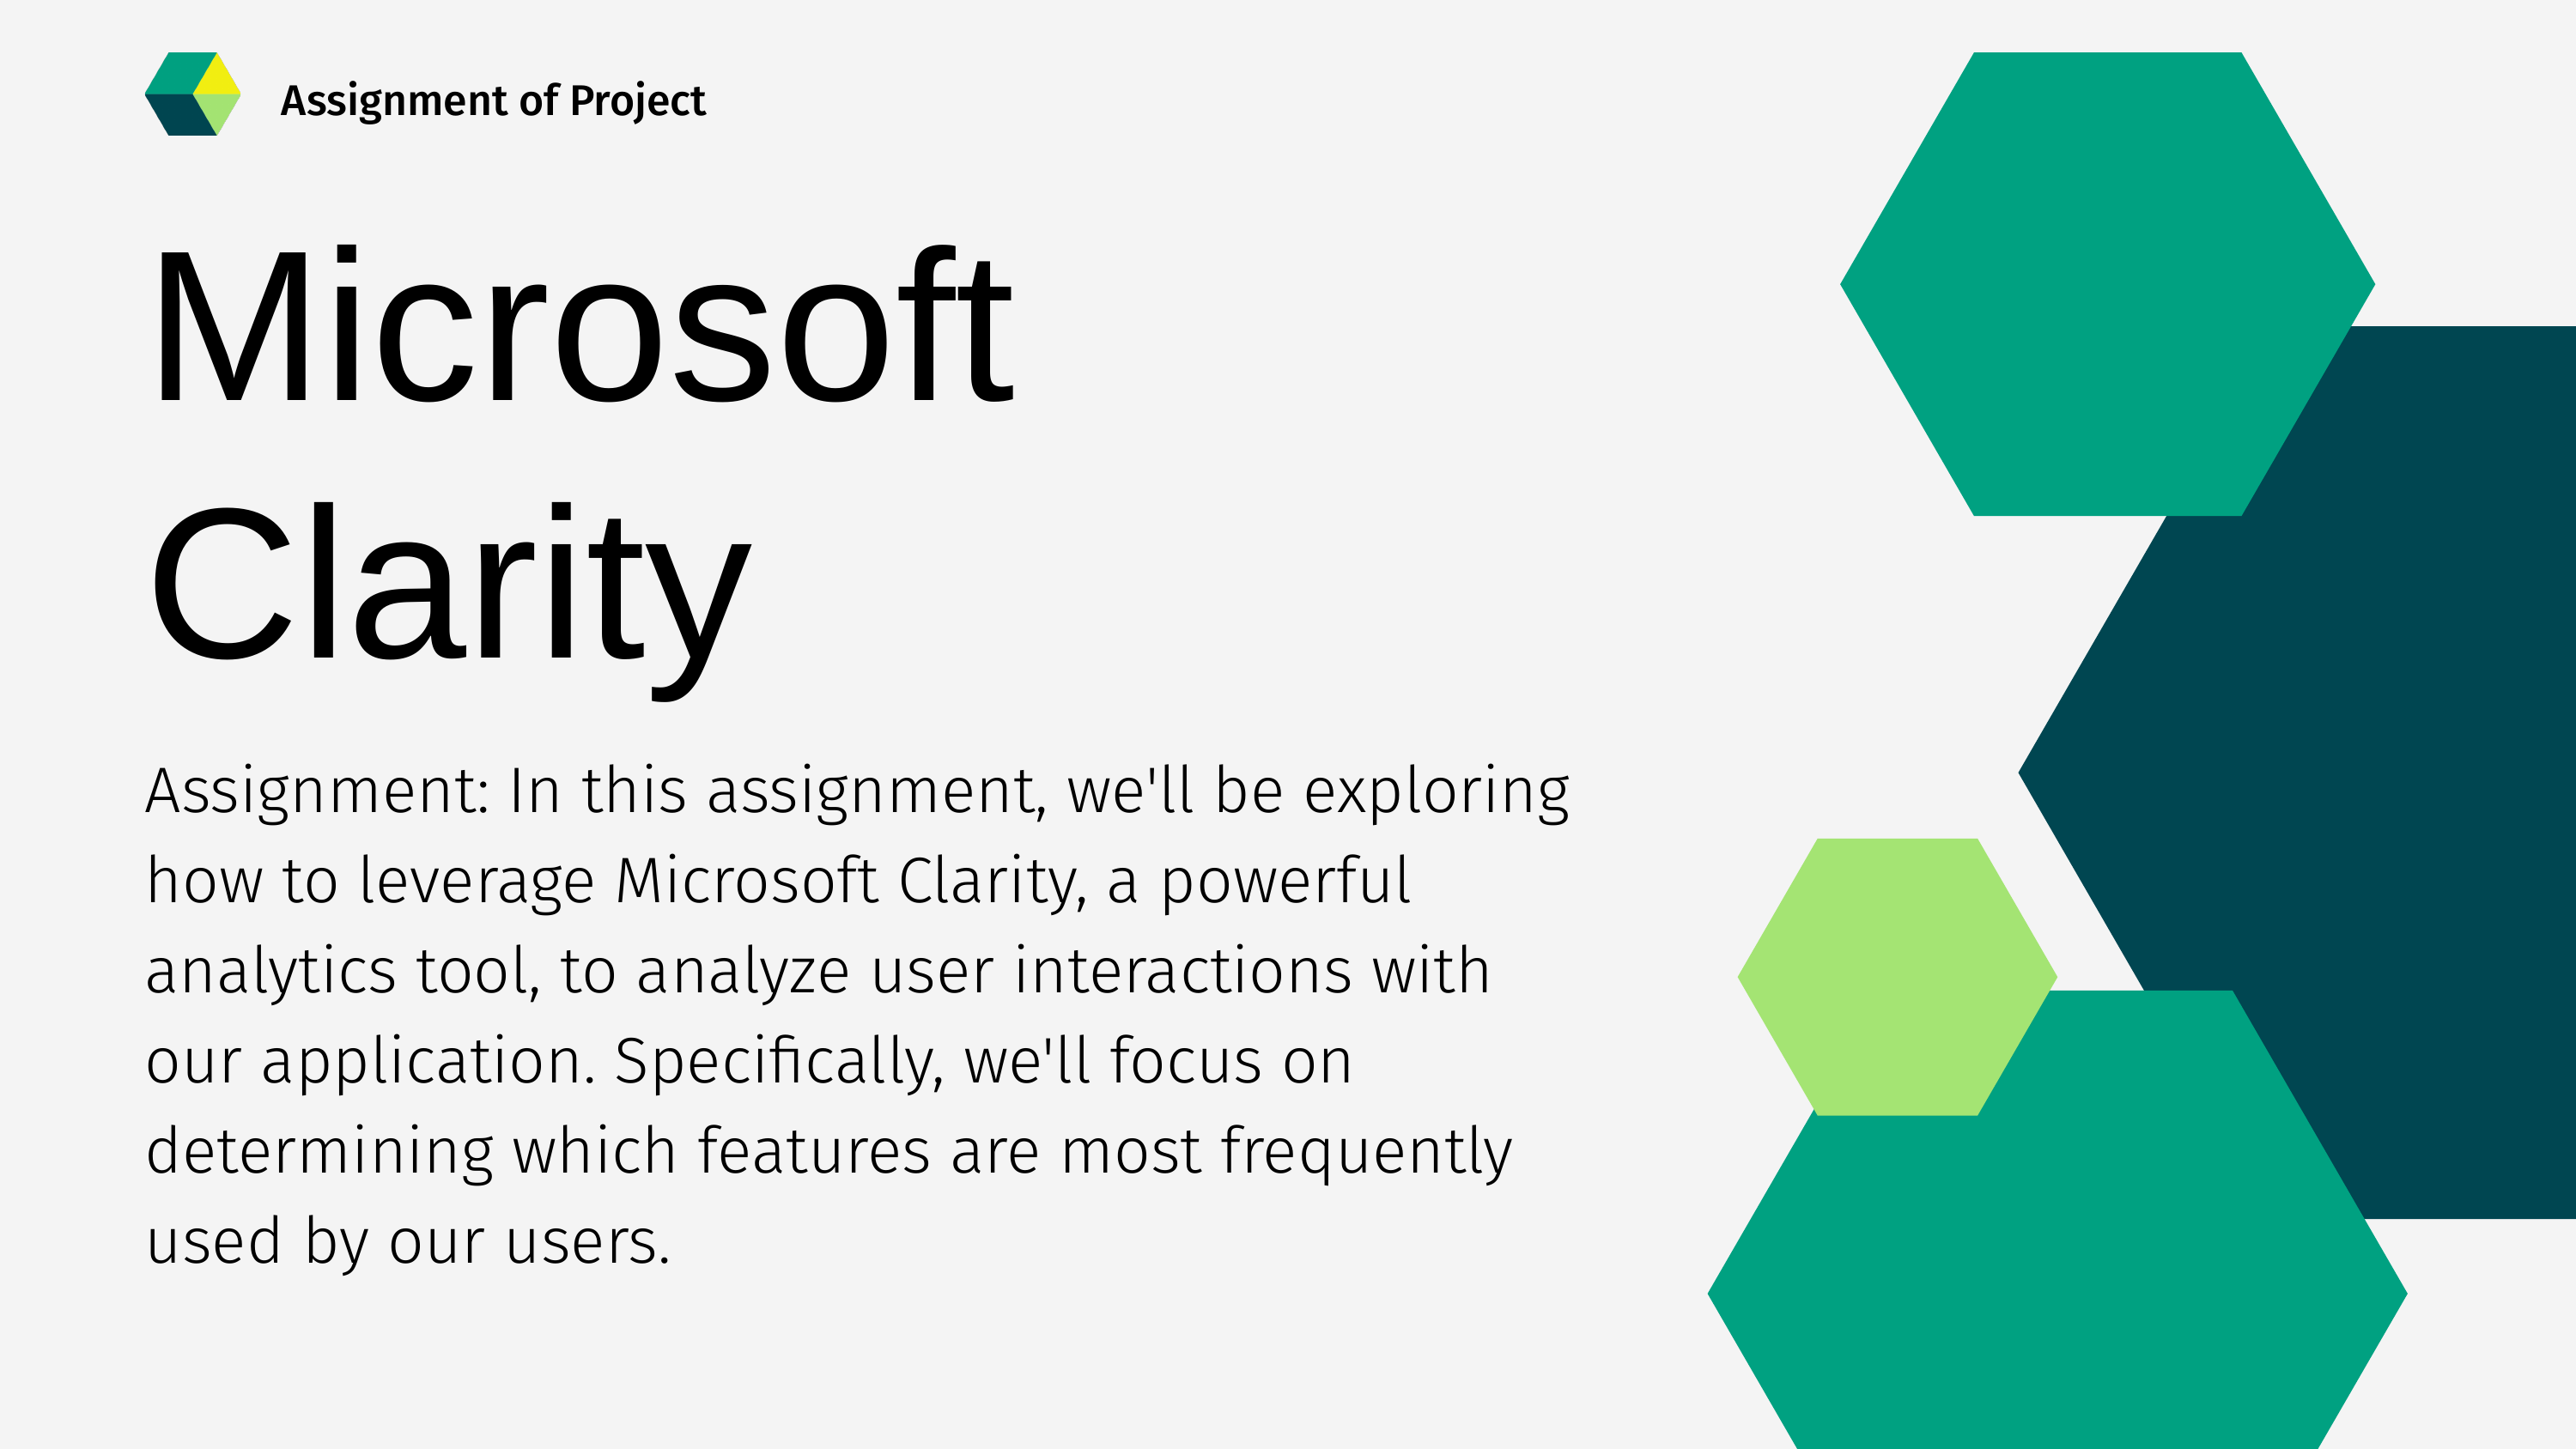

Assignment of Project

Microsoft Clarity
Assignment: In this assignment, we'll be exploring how to leverage Microsoft Clarity, a powerful analytics tool, to analyze user interactions with our application. Specifically, we'll focus on determining which features are most frequently used by our users.